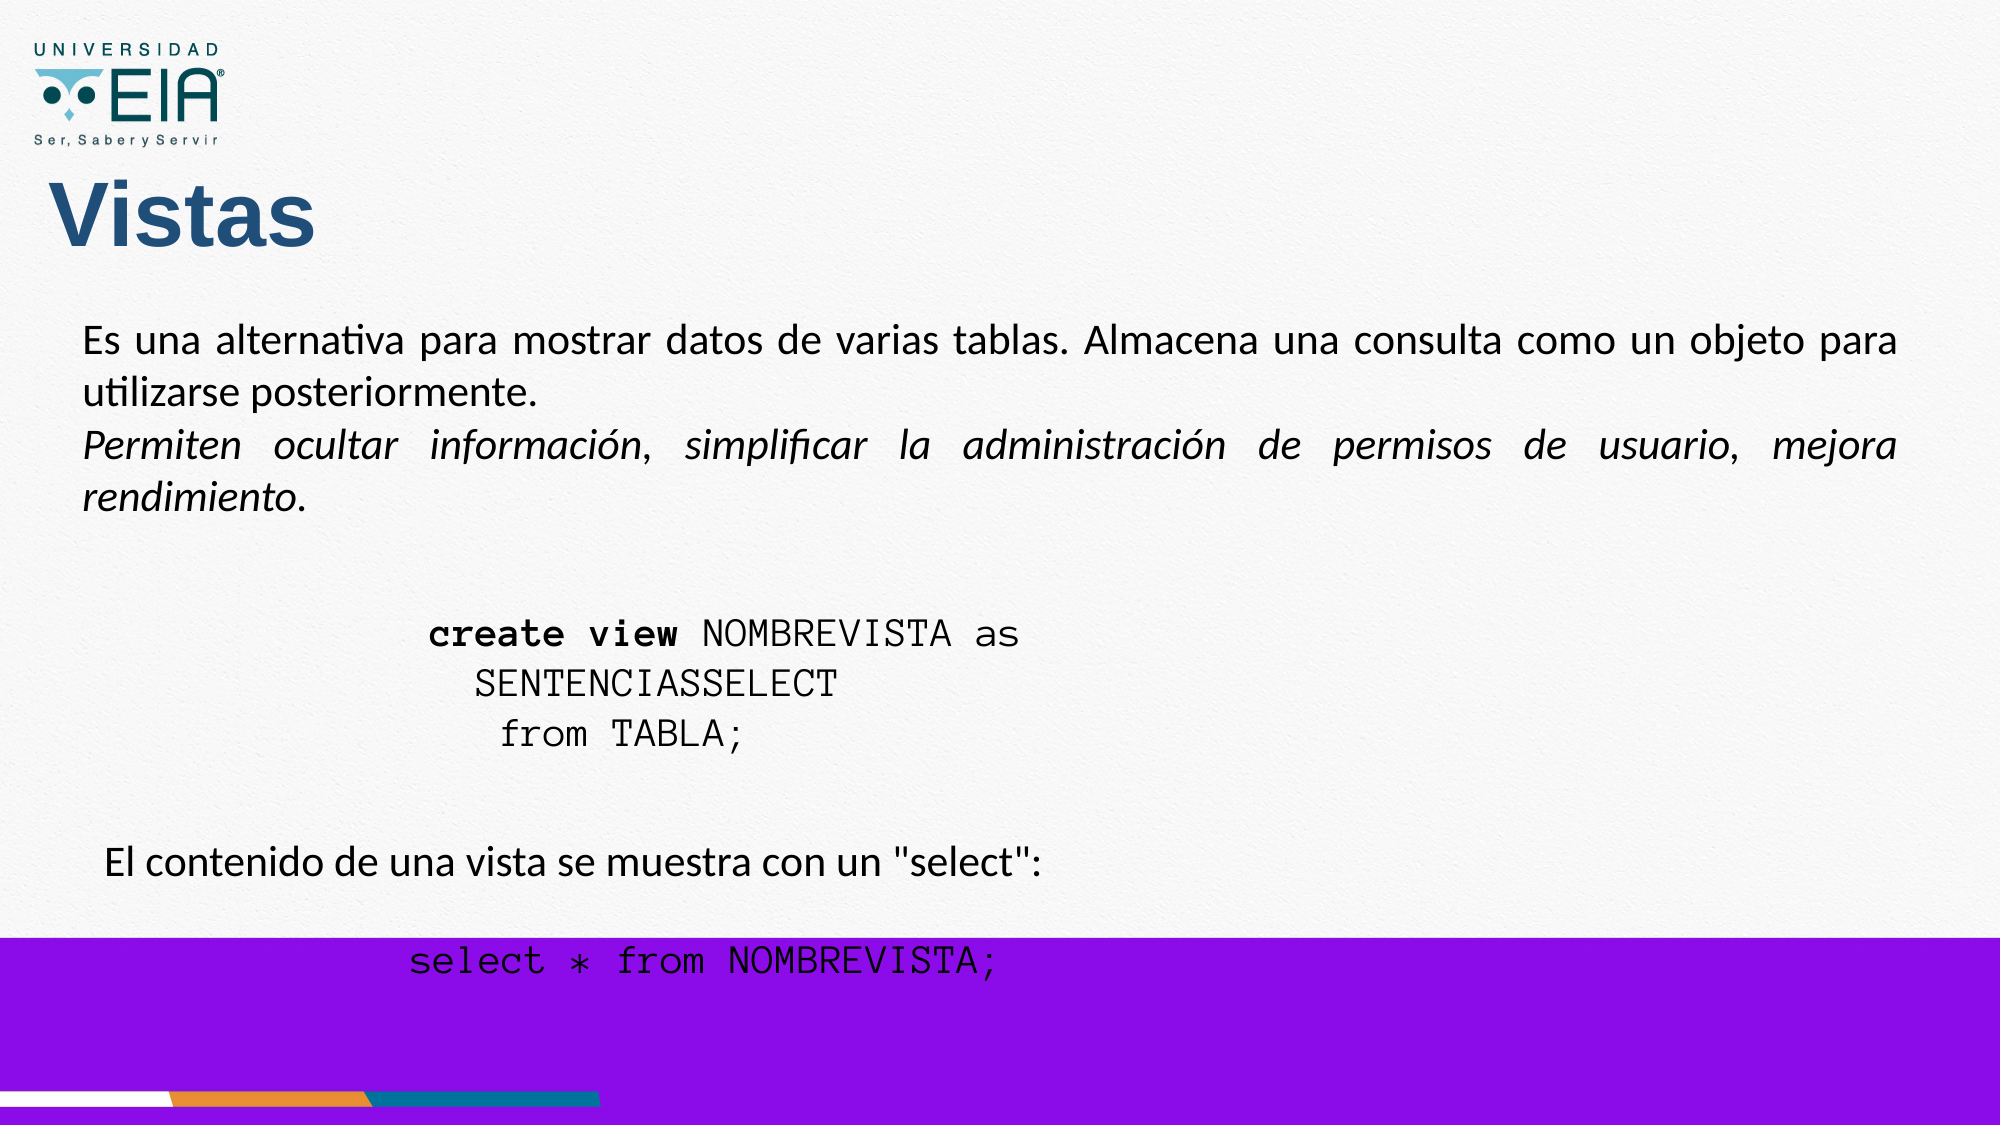

# Vistas
Es una alternativa para mostrar datos de varias tablas. Almacena una consulta como un objeto para utilizarse posteriormente.
Permiten ocultar información, simplificar la administración de permisos de usuario, mejora rendimiento.
create view NOMBREVISTA as
  SENTENCIASSELECT
   from TABLA;
El contenido de una vista se muestra con un "select":
select * from NOMBREVISTA;